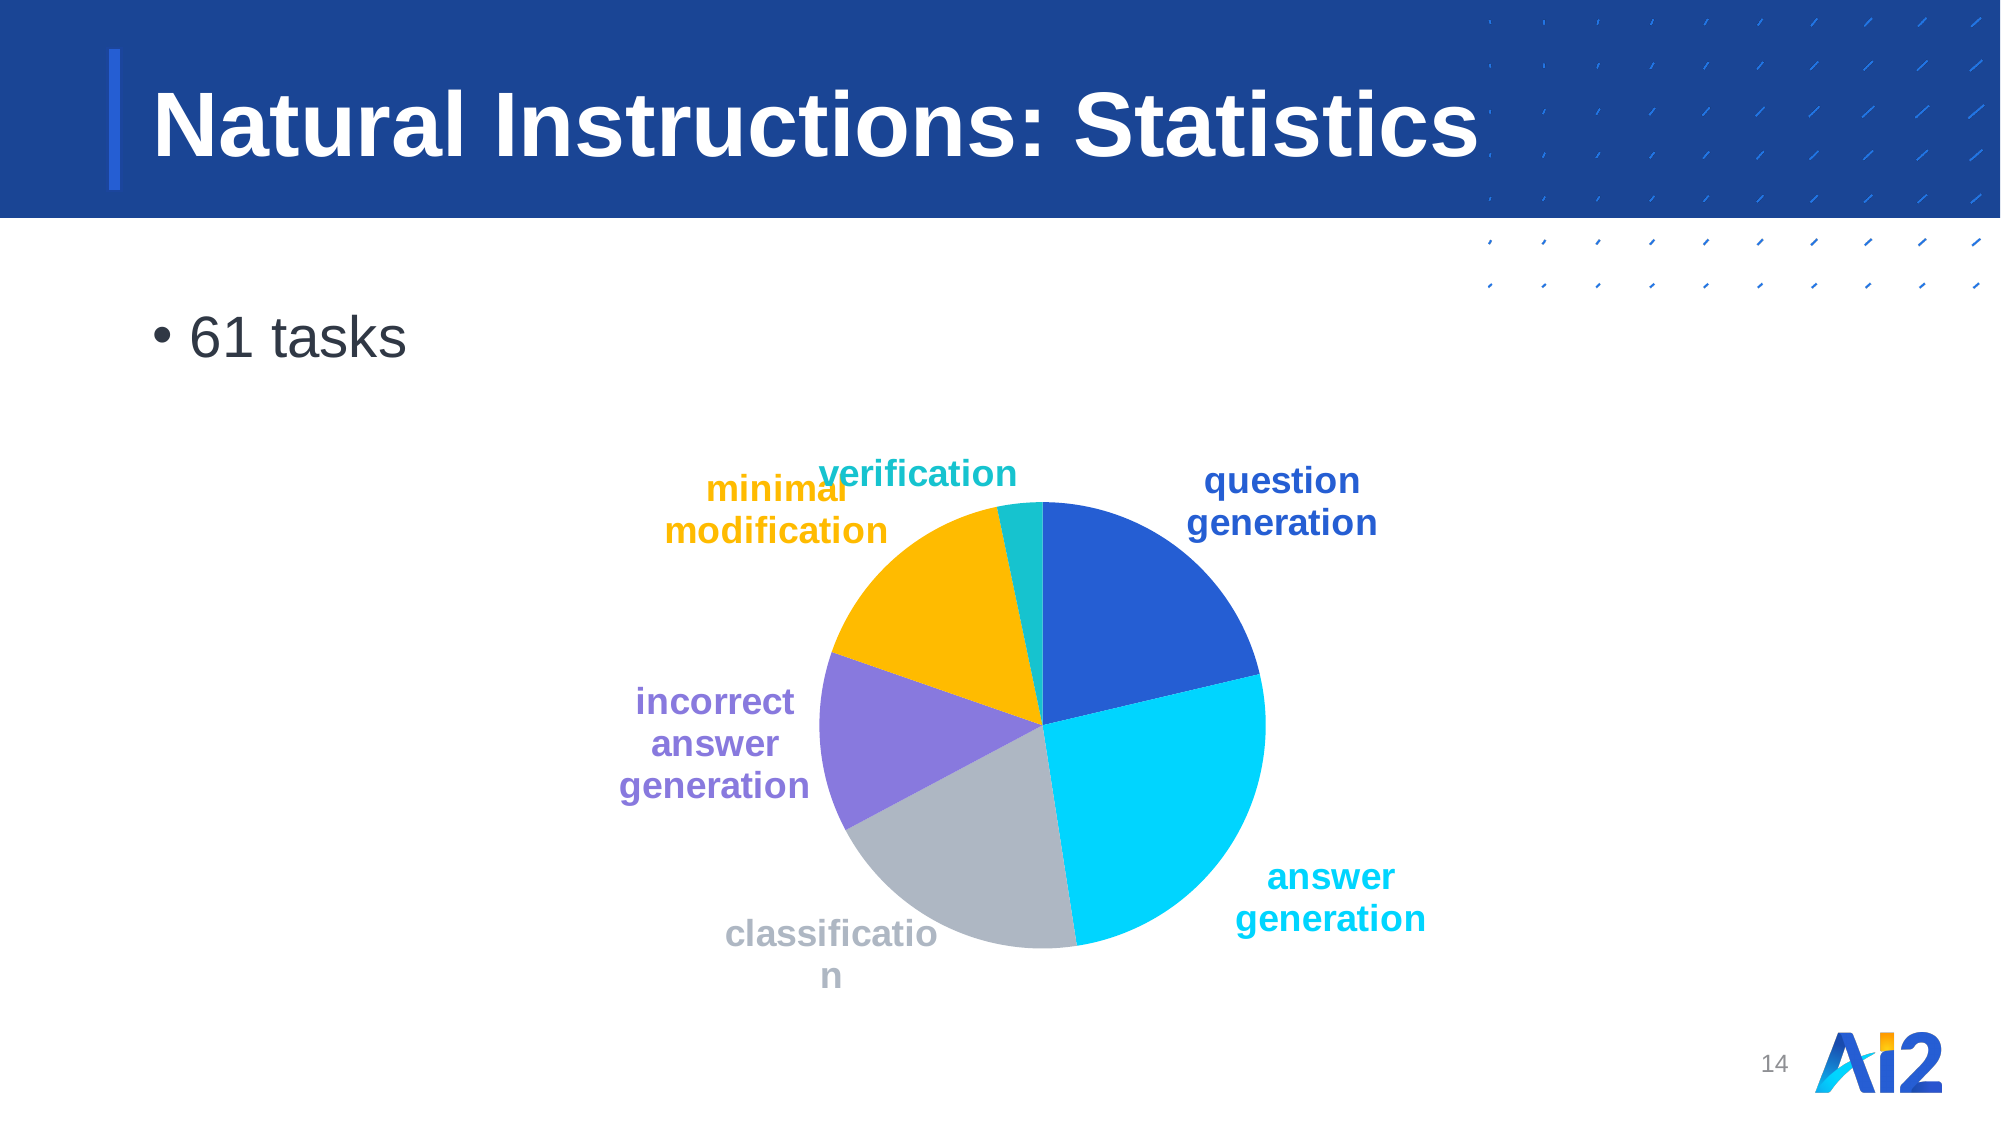

# Natural Instructions: Statistics
61 tasks

### Chart

| Category |  |
|---|---|
| question generation | 13.0 |
| answer generation | 16.0 |
| classification | 12.0 |
| incorrect answer generation | 8.0 |
| minimal modification | 10.0 |
| verification | 2.0 |
14